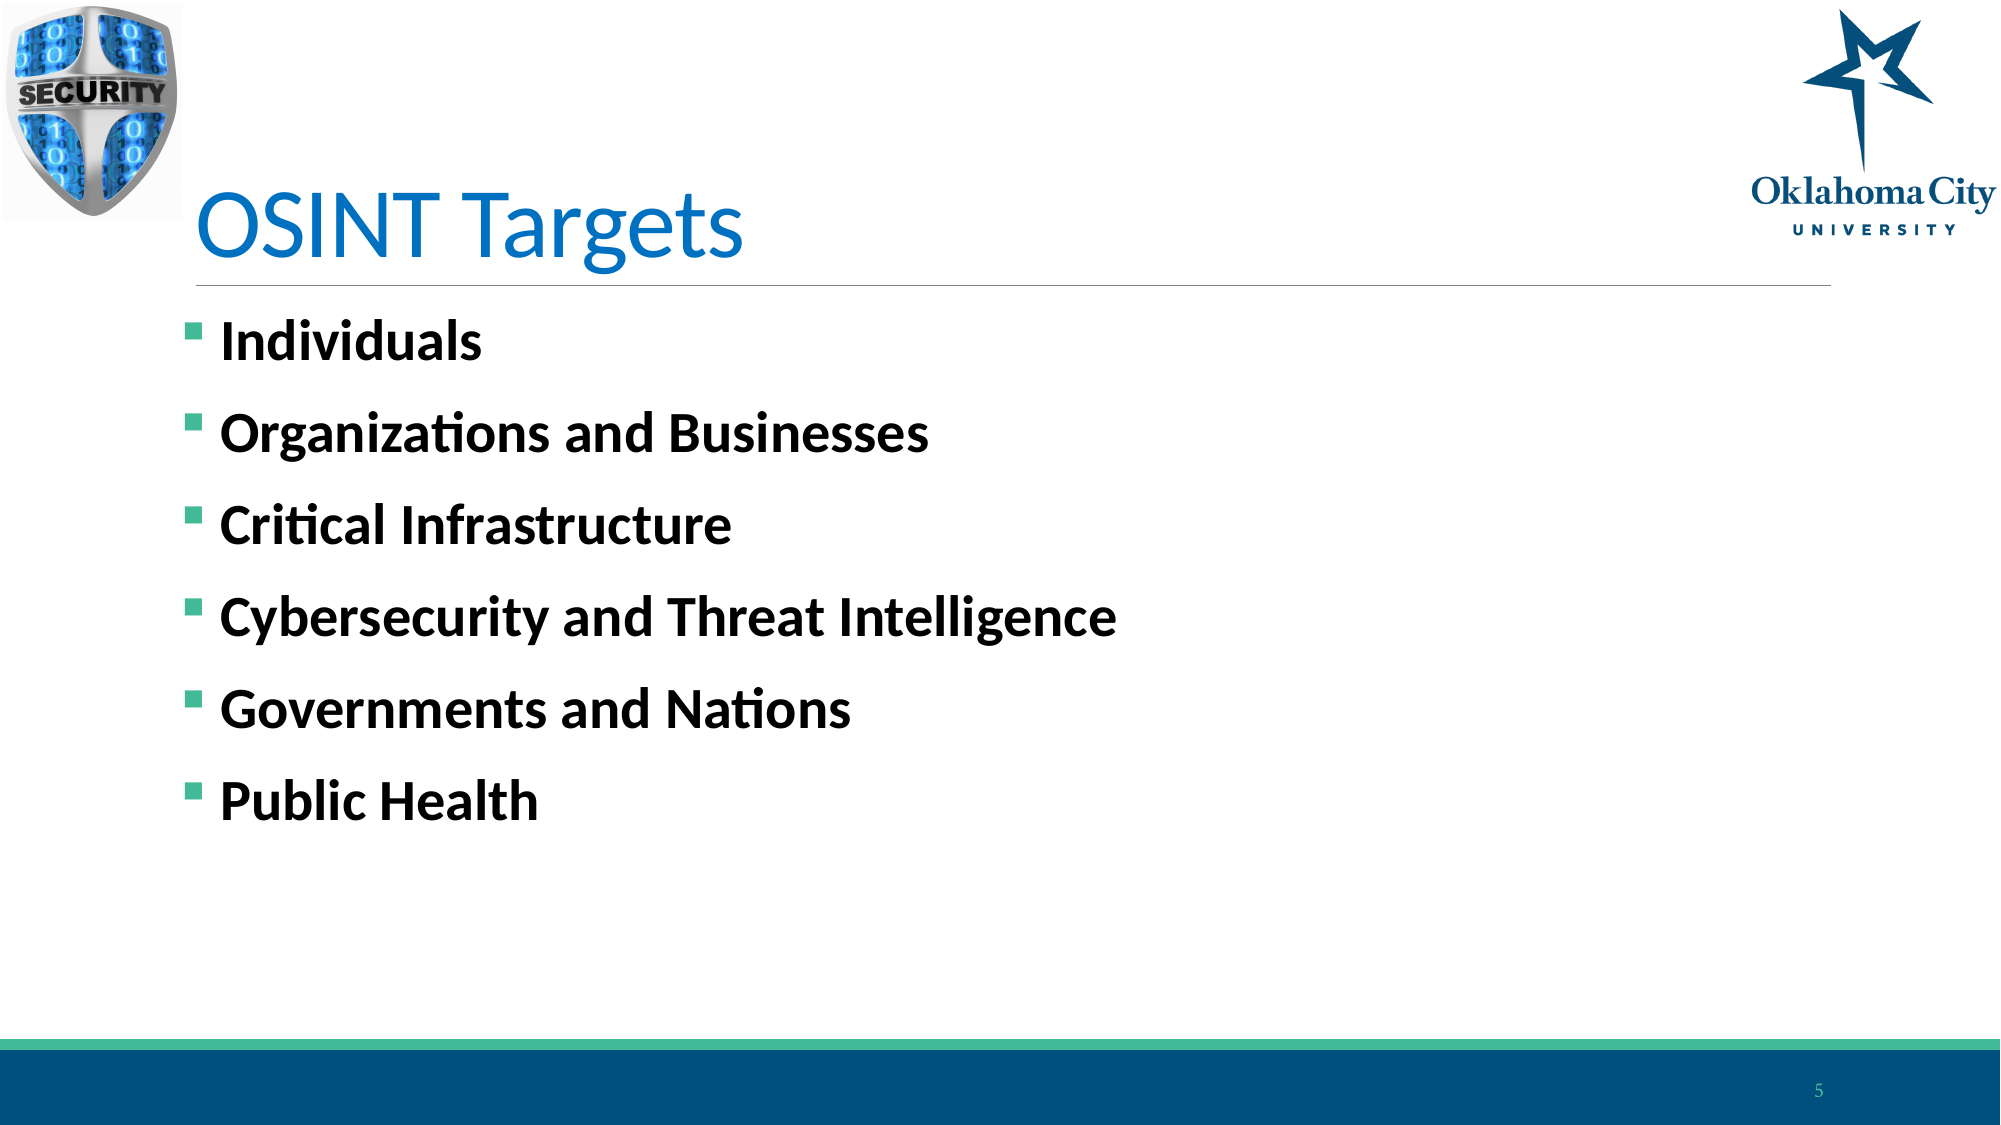

# OSINT Targets
 Individuals
 Organizations and Businesses
 Critical Infrastructure
 Cybersecurity and Threat Intelligence
 Governments and Nations
 Public Health

5